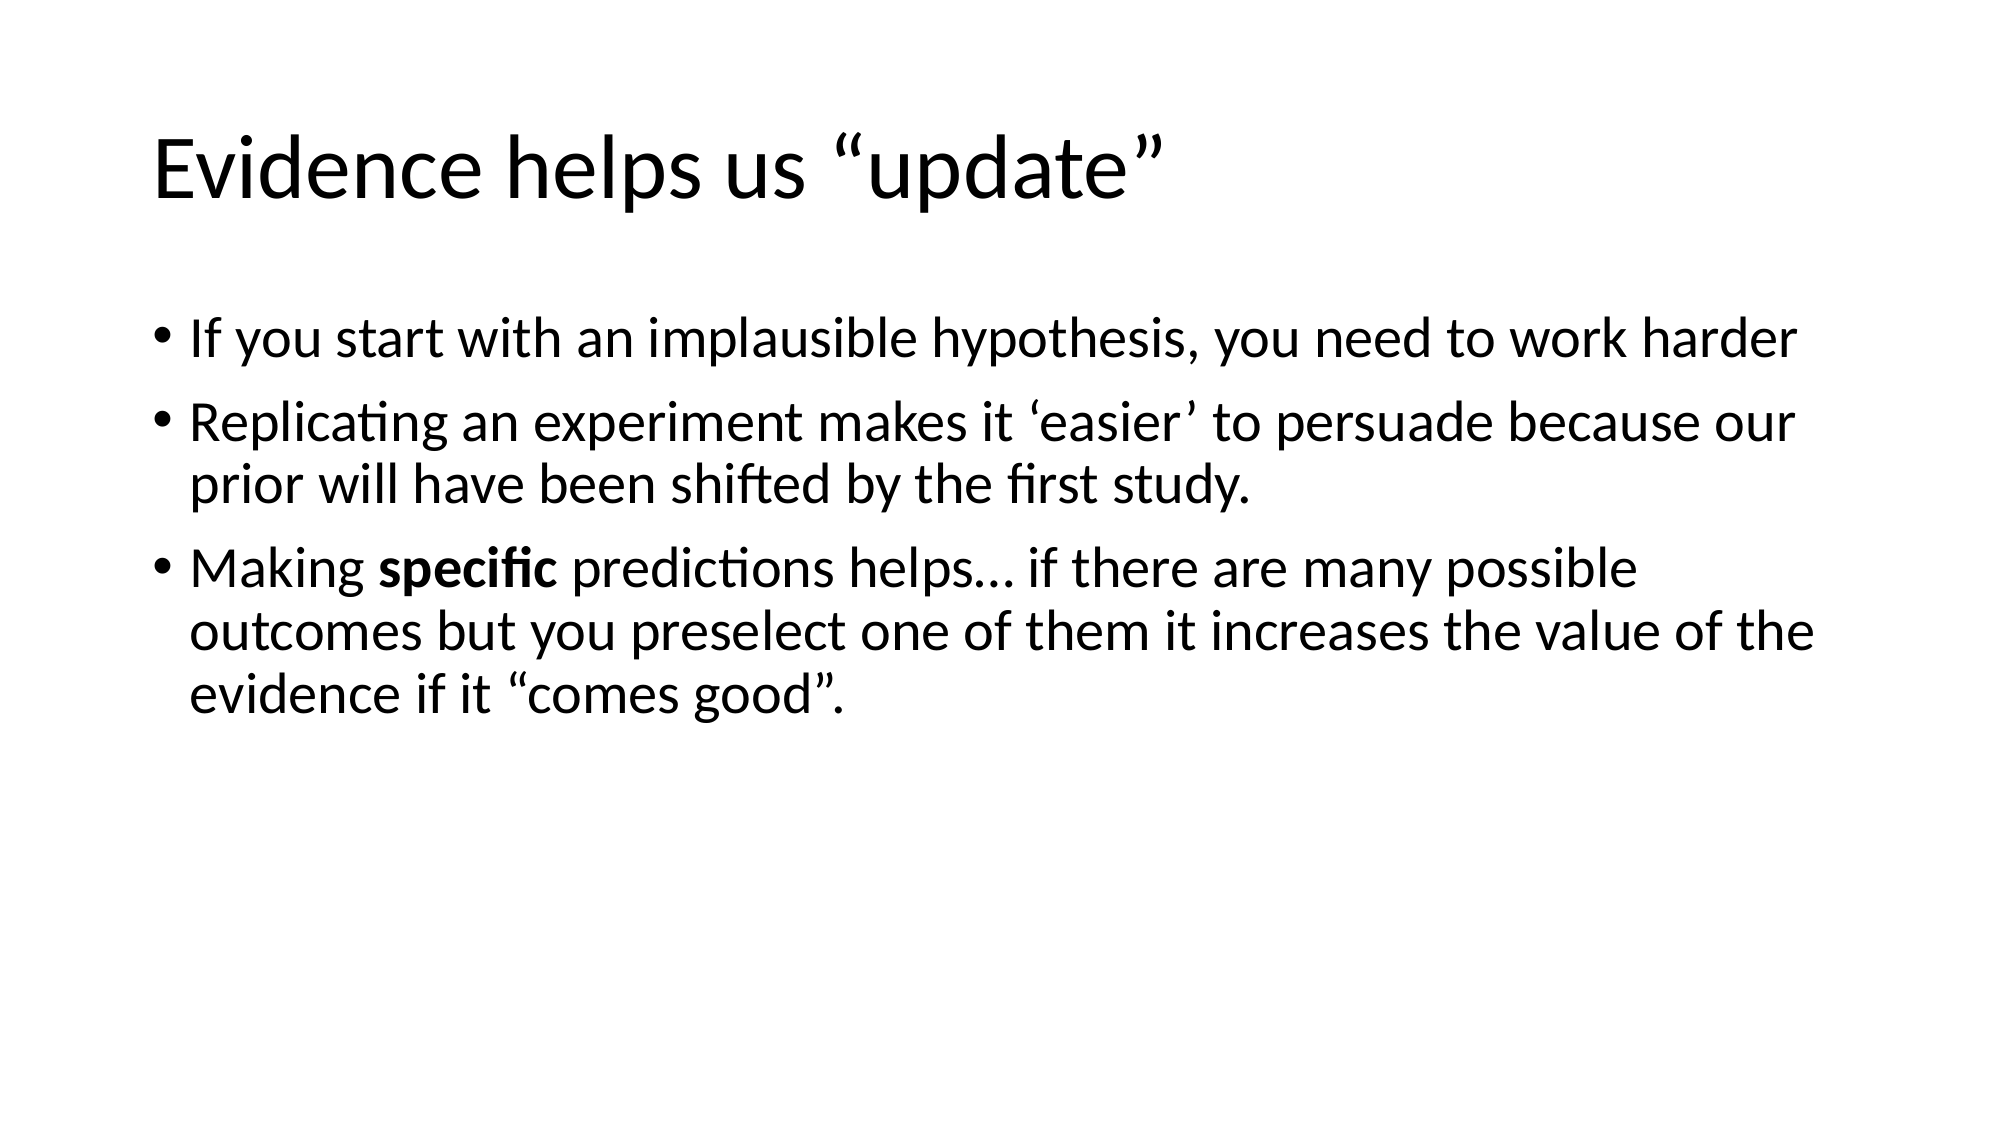

# Evidence helps us “update”
If you start with an implausible hypothesis, you need to work harder
Replicating an experiment makes it ‘easier’ to persuade because our prior will have been shifted by the first study.
Making specific predictions helps… if there are many possible outcomes but you preselect one of them it increases the value of the evidence if it “comes good”.